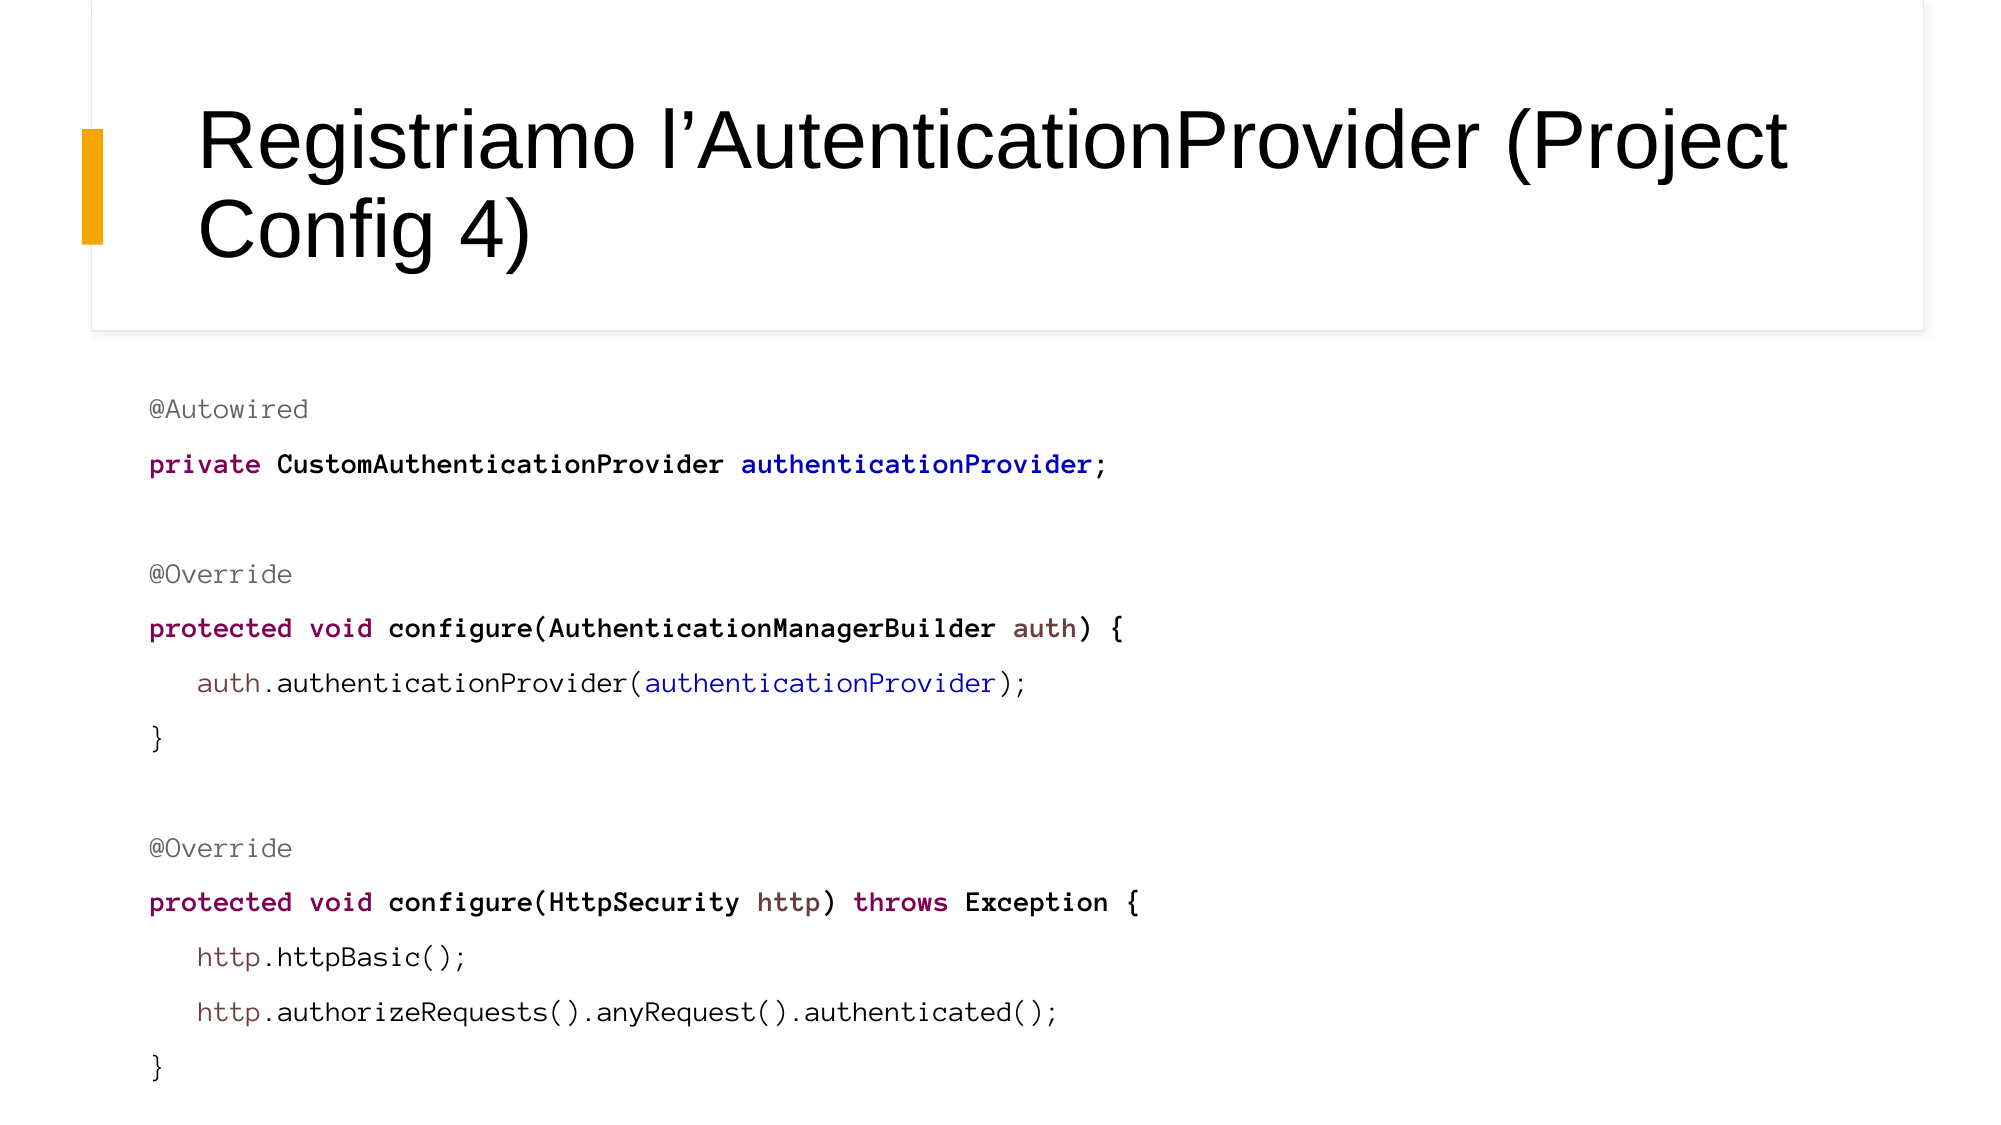

# Registriamo l’AutenticationProvider (Project Config 4)
@Autowired
private CustomAuthenticationProvider authenticationProvider;

@Override
protected void configure(AuthenticationManagerBuilder auth) {
   auth.authenticationProvider(authenticationProvider);
}

@Override
protected void configure(HttpSecurity http) throws Exception {
   http.httpBasic();
   http.authorizeRequests().anyRequest().authenticated();
}